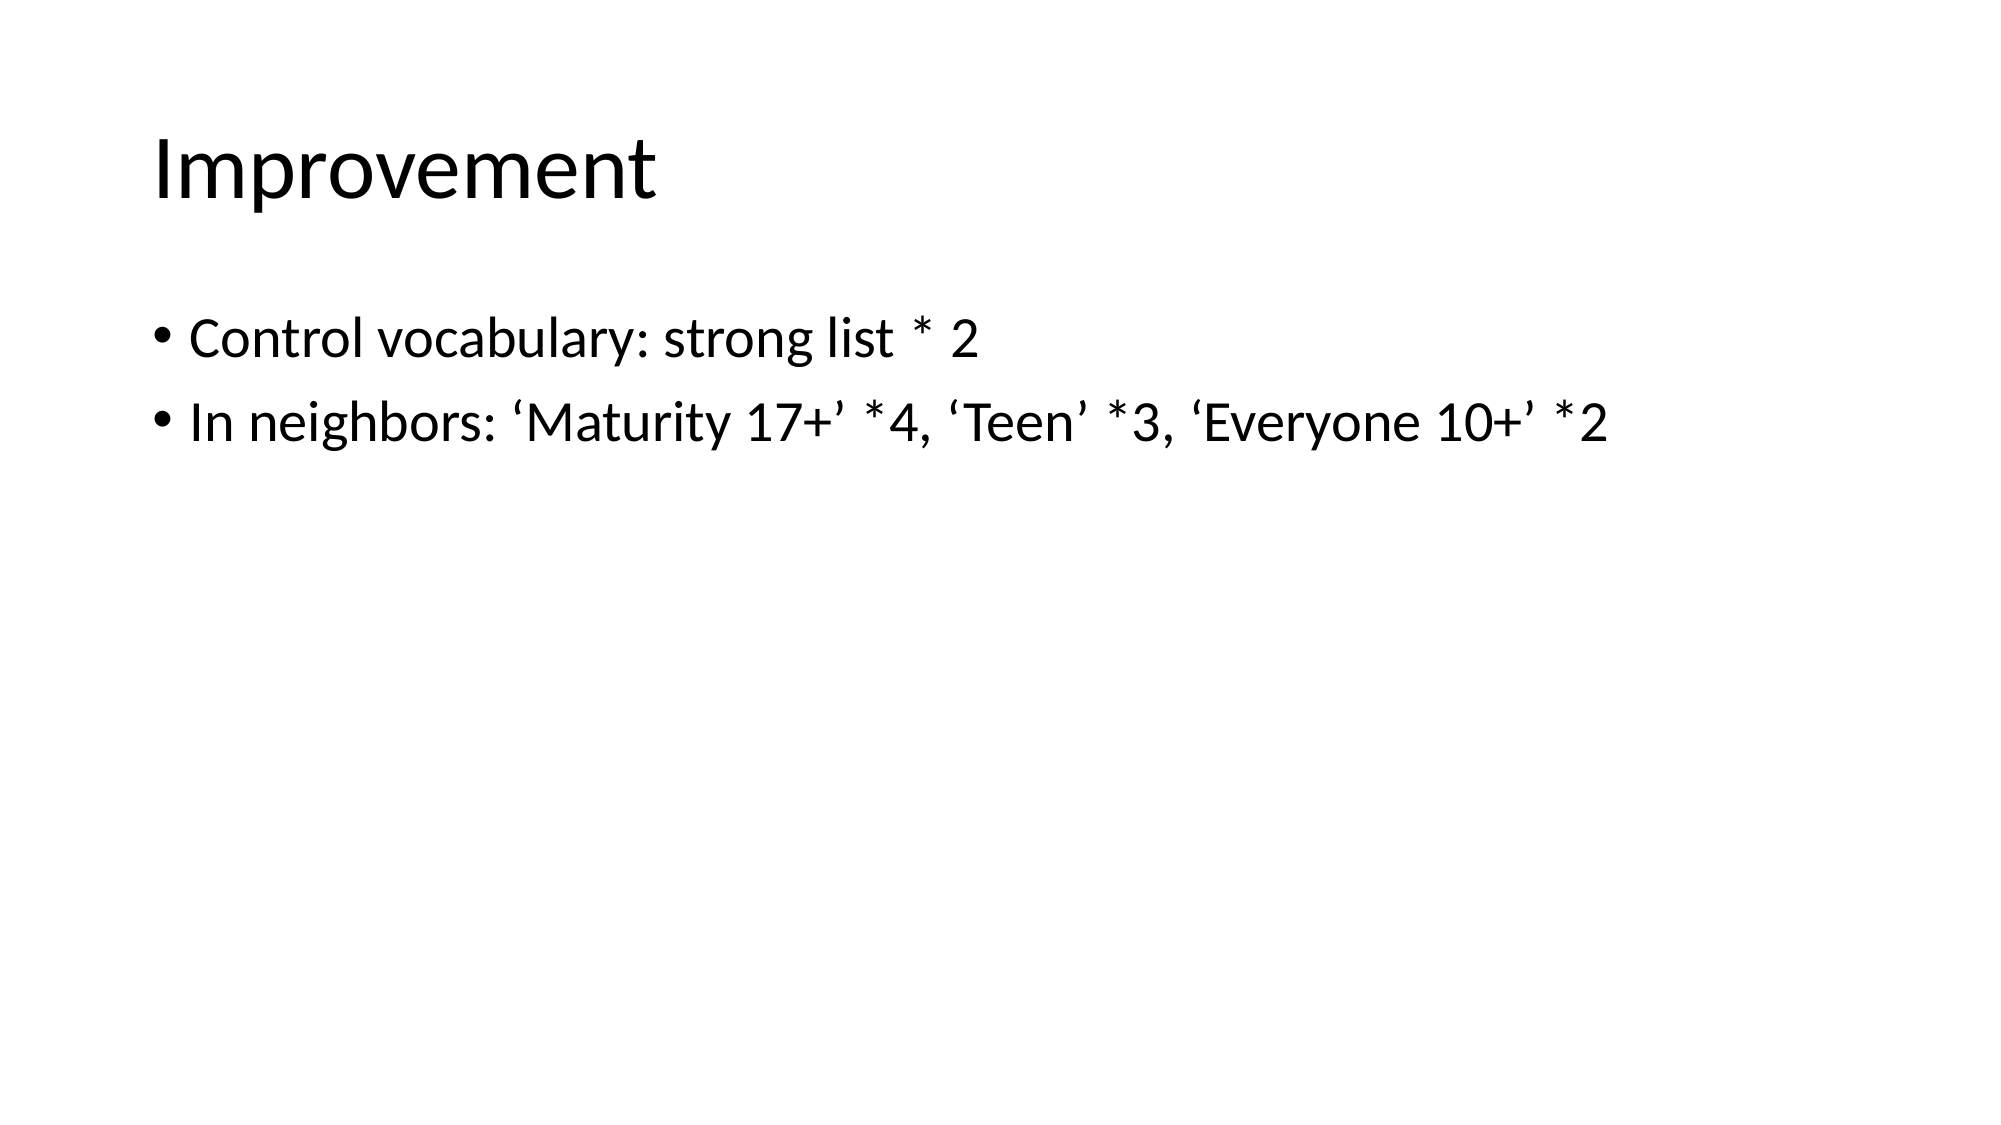

# Improvement
Control vocabulary: strong list * 2
In neighbors: ‘Maturity 17+’ *4, ‘Teen’ *3, ‘Everyone 10+’ *2